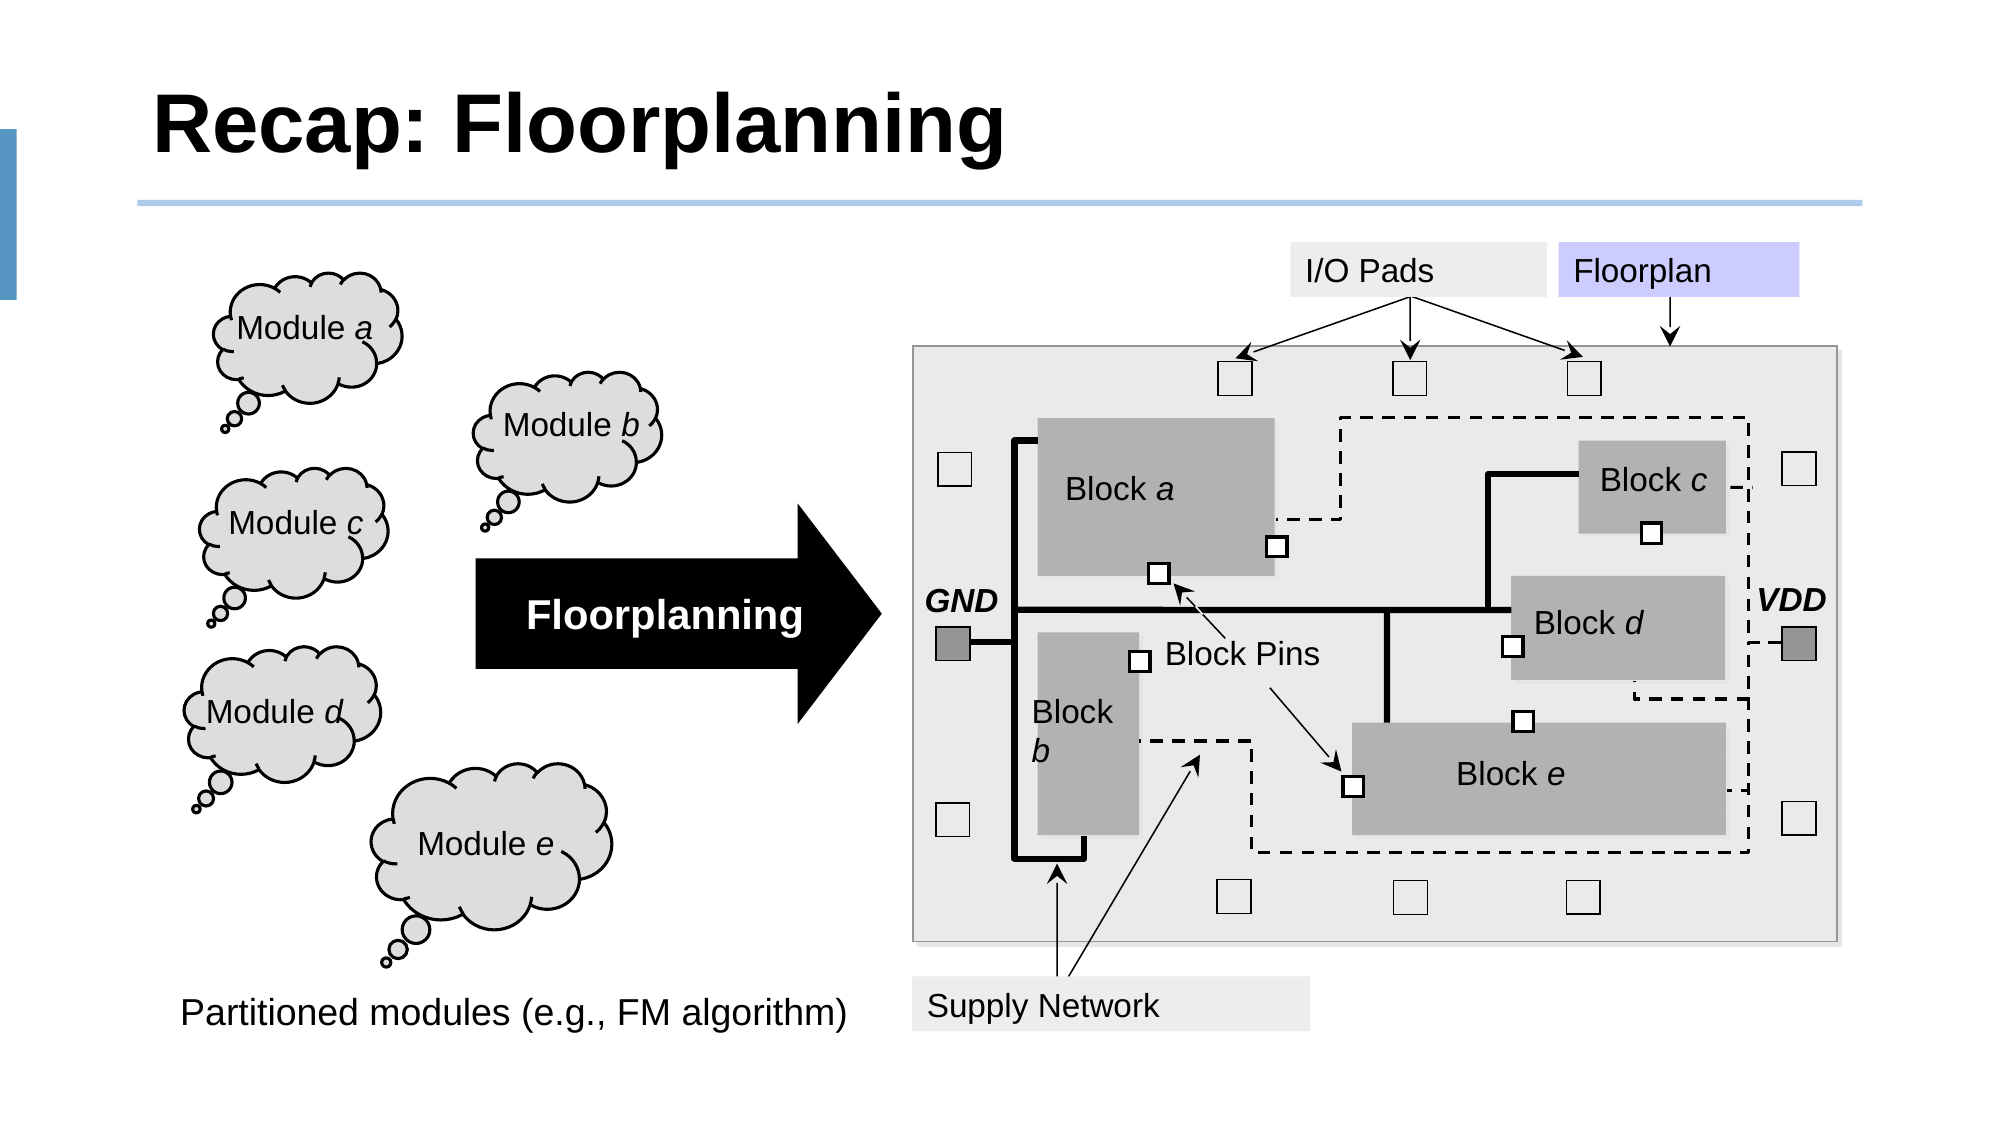

# Recap: Floorplanning

I/O Pads
Floorplan

Block c

Block a

VDD
GND

Block d

Block Pins

Block
b

Block e

Supply Network

Module a

Module b

Module c

Floorplanning

Module d

Module e
Partitioned modules (e.g., FM algorithm)